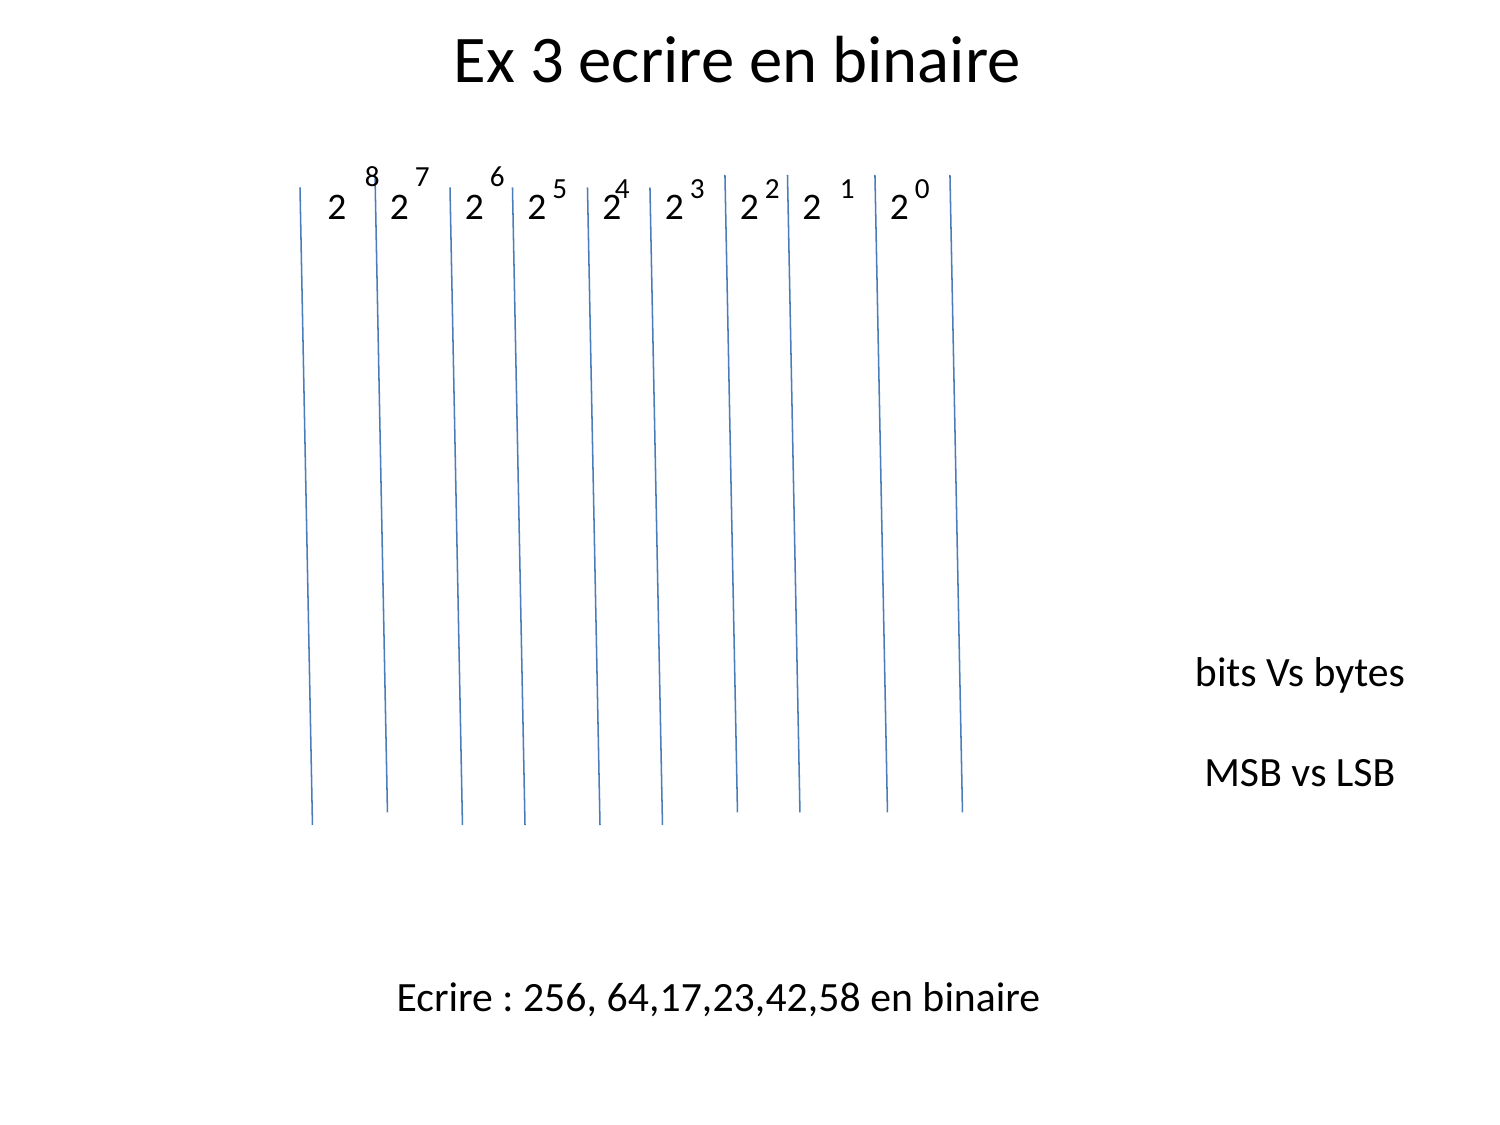

# Ex 3 ecrire en binaire
8
7
6
5
4
3
2
1
0
2
2
2
2
2
2
2
2
2
bits Vs bytes
MSB vs LSB
Ecrire : 256, 64,17,23,42,58 en binaire